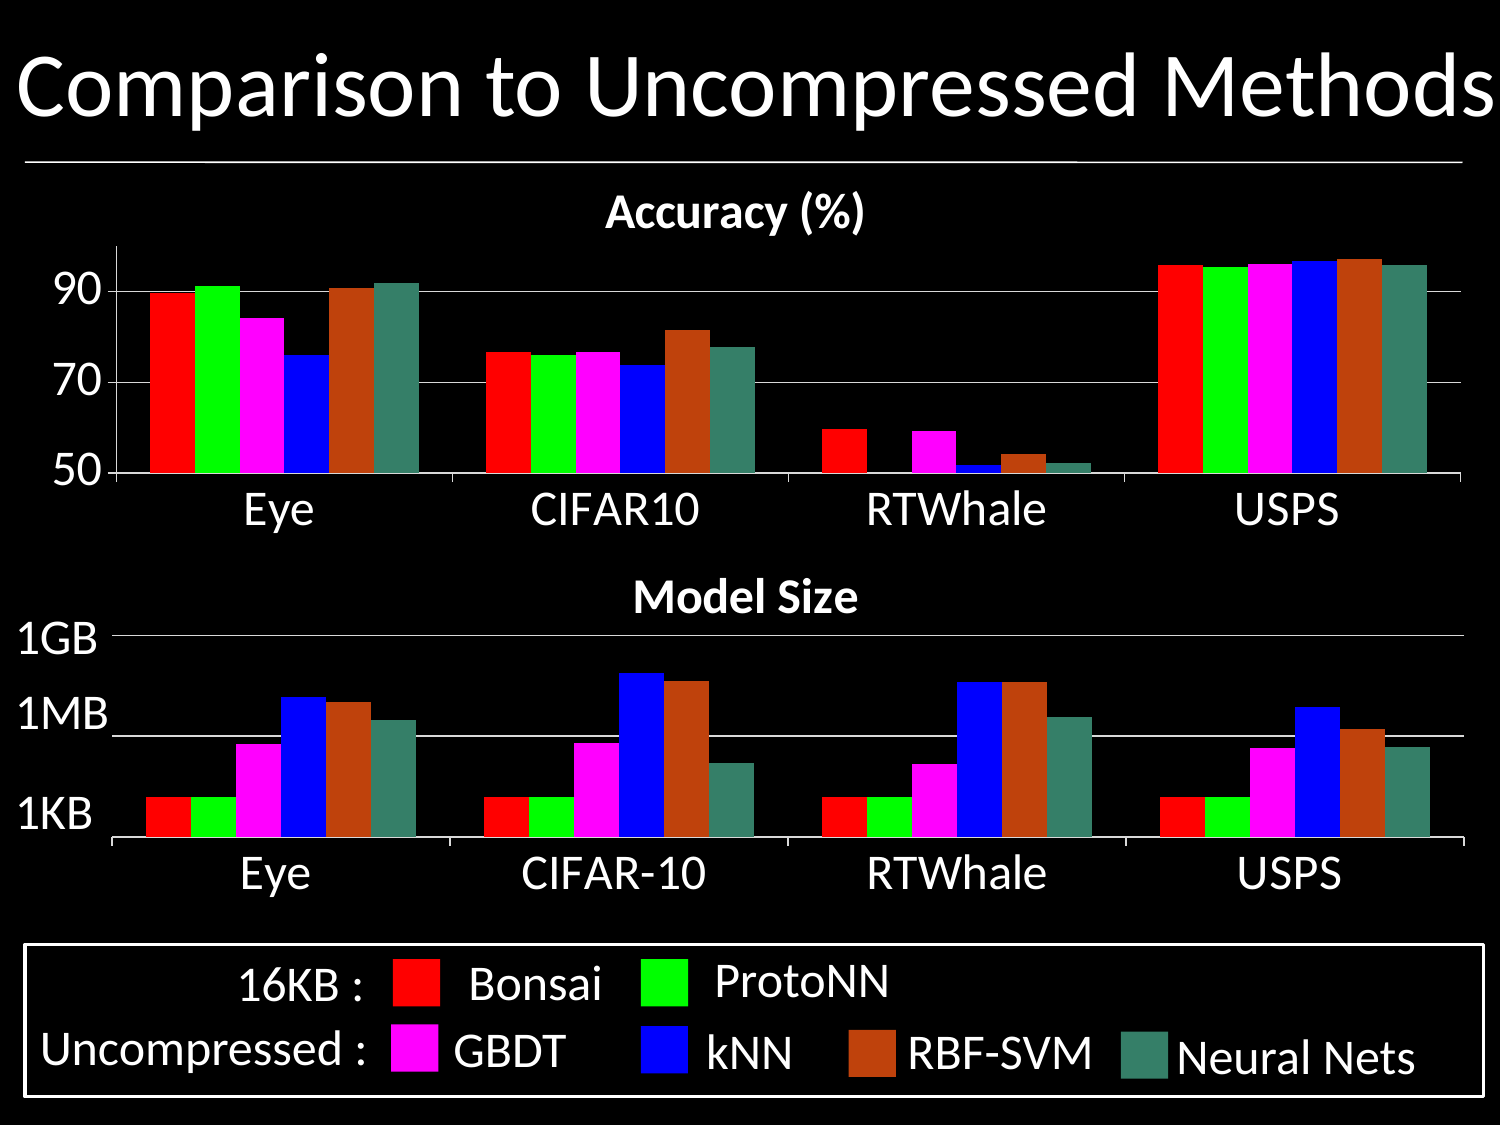

Comparison to Uncompressed Methods

### Chart: Accuracy (%)

| Category | Bonsai (16K) | ProtoNN (16K) | GBDT | kNN | RBF-SVM | Neural Net |
|---|---|---|---|---|---|---|
| Eye  | 89.79 | 91.32 | 84.18 | 76.02 | 90.81 | 91.84 |
| CIFAR10  | 76.64 | 75.96 | 76.68 | 73.93 | 81.58 | 77.81 |
| RTWhale | 59.73 | 0.0 | 59.4 | 51.84 | 54.16 | 52.26 |
| USPS  | 95.96 | 95.52 | 96.11 | 96.71 | 97.15 | 95.86 |

### Chart: Model Size

| Category | Bonsai    | ProtoNN  | GBDT  | kNN | RBF-SVM | Neural Net |
|---|---|---|---|---|---|---|
| Eye  | 4.0 | 4.0 | 9.194602975 | 13.86727874 | 13.38289417 | 11.64420837 |
| CIFAR-10  | 4.0 | 4.0 | 9.28771238 | 16.29490788 | 15.48356389 | 7.294907881 |
| RTWhale | 4.0 | 4.0 | 7.28771238 | 15.36293693 | 15.35480034 | 11.93301054 |
| USPS  | 4.0 | 4.0 | 8.87267488 | 12.87728413 | 10.70735913 | 8.97701154 |
ProtoNN
Bonsai
16KB :

Uncompressed :
GBDT
kNN
RBF-SVM
Neural Nets